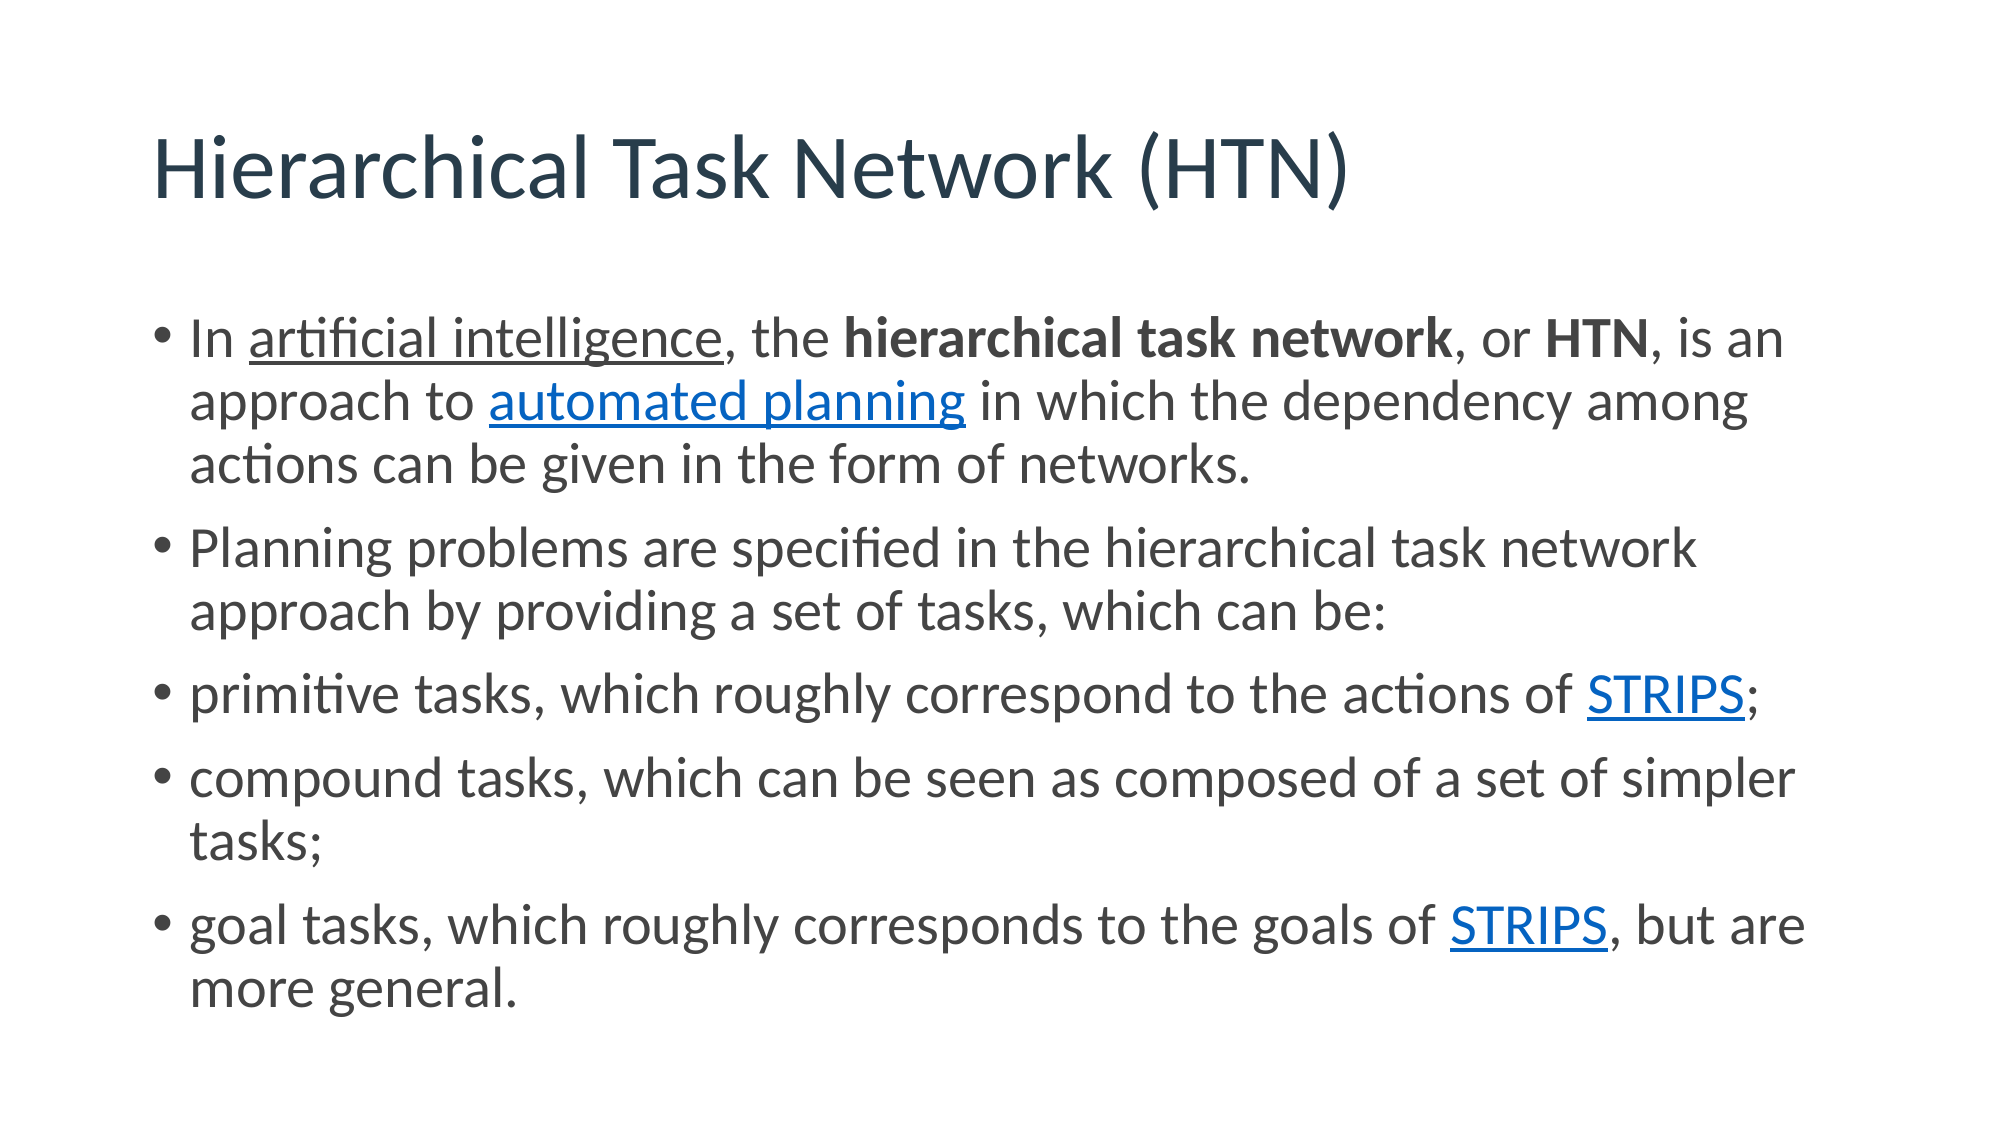

# Hierarchical Task Network (HTN)

In artificial intelligence, the hierarchical task network, or HTN, is an approach to automated planning in which the dependency among actions can be given in the form of networks.
Planning problems are specified in the hierarchical task network approach by providing a set of tasks, which can be:
primitive tasks, which roughly correspond to the actions of STRIPS;
compound tasks, which can be seen as composed of a set of simpler tasks;
goal tasks, which roughly corresponds to the goals of STRIPS, but are more general.